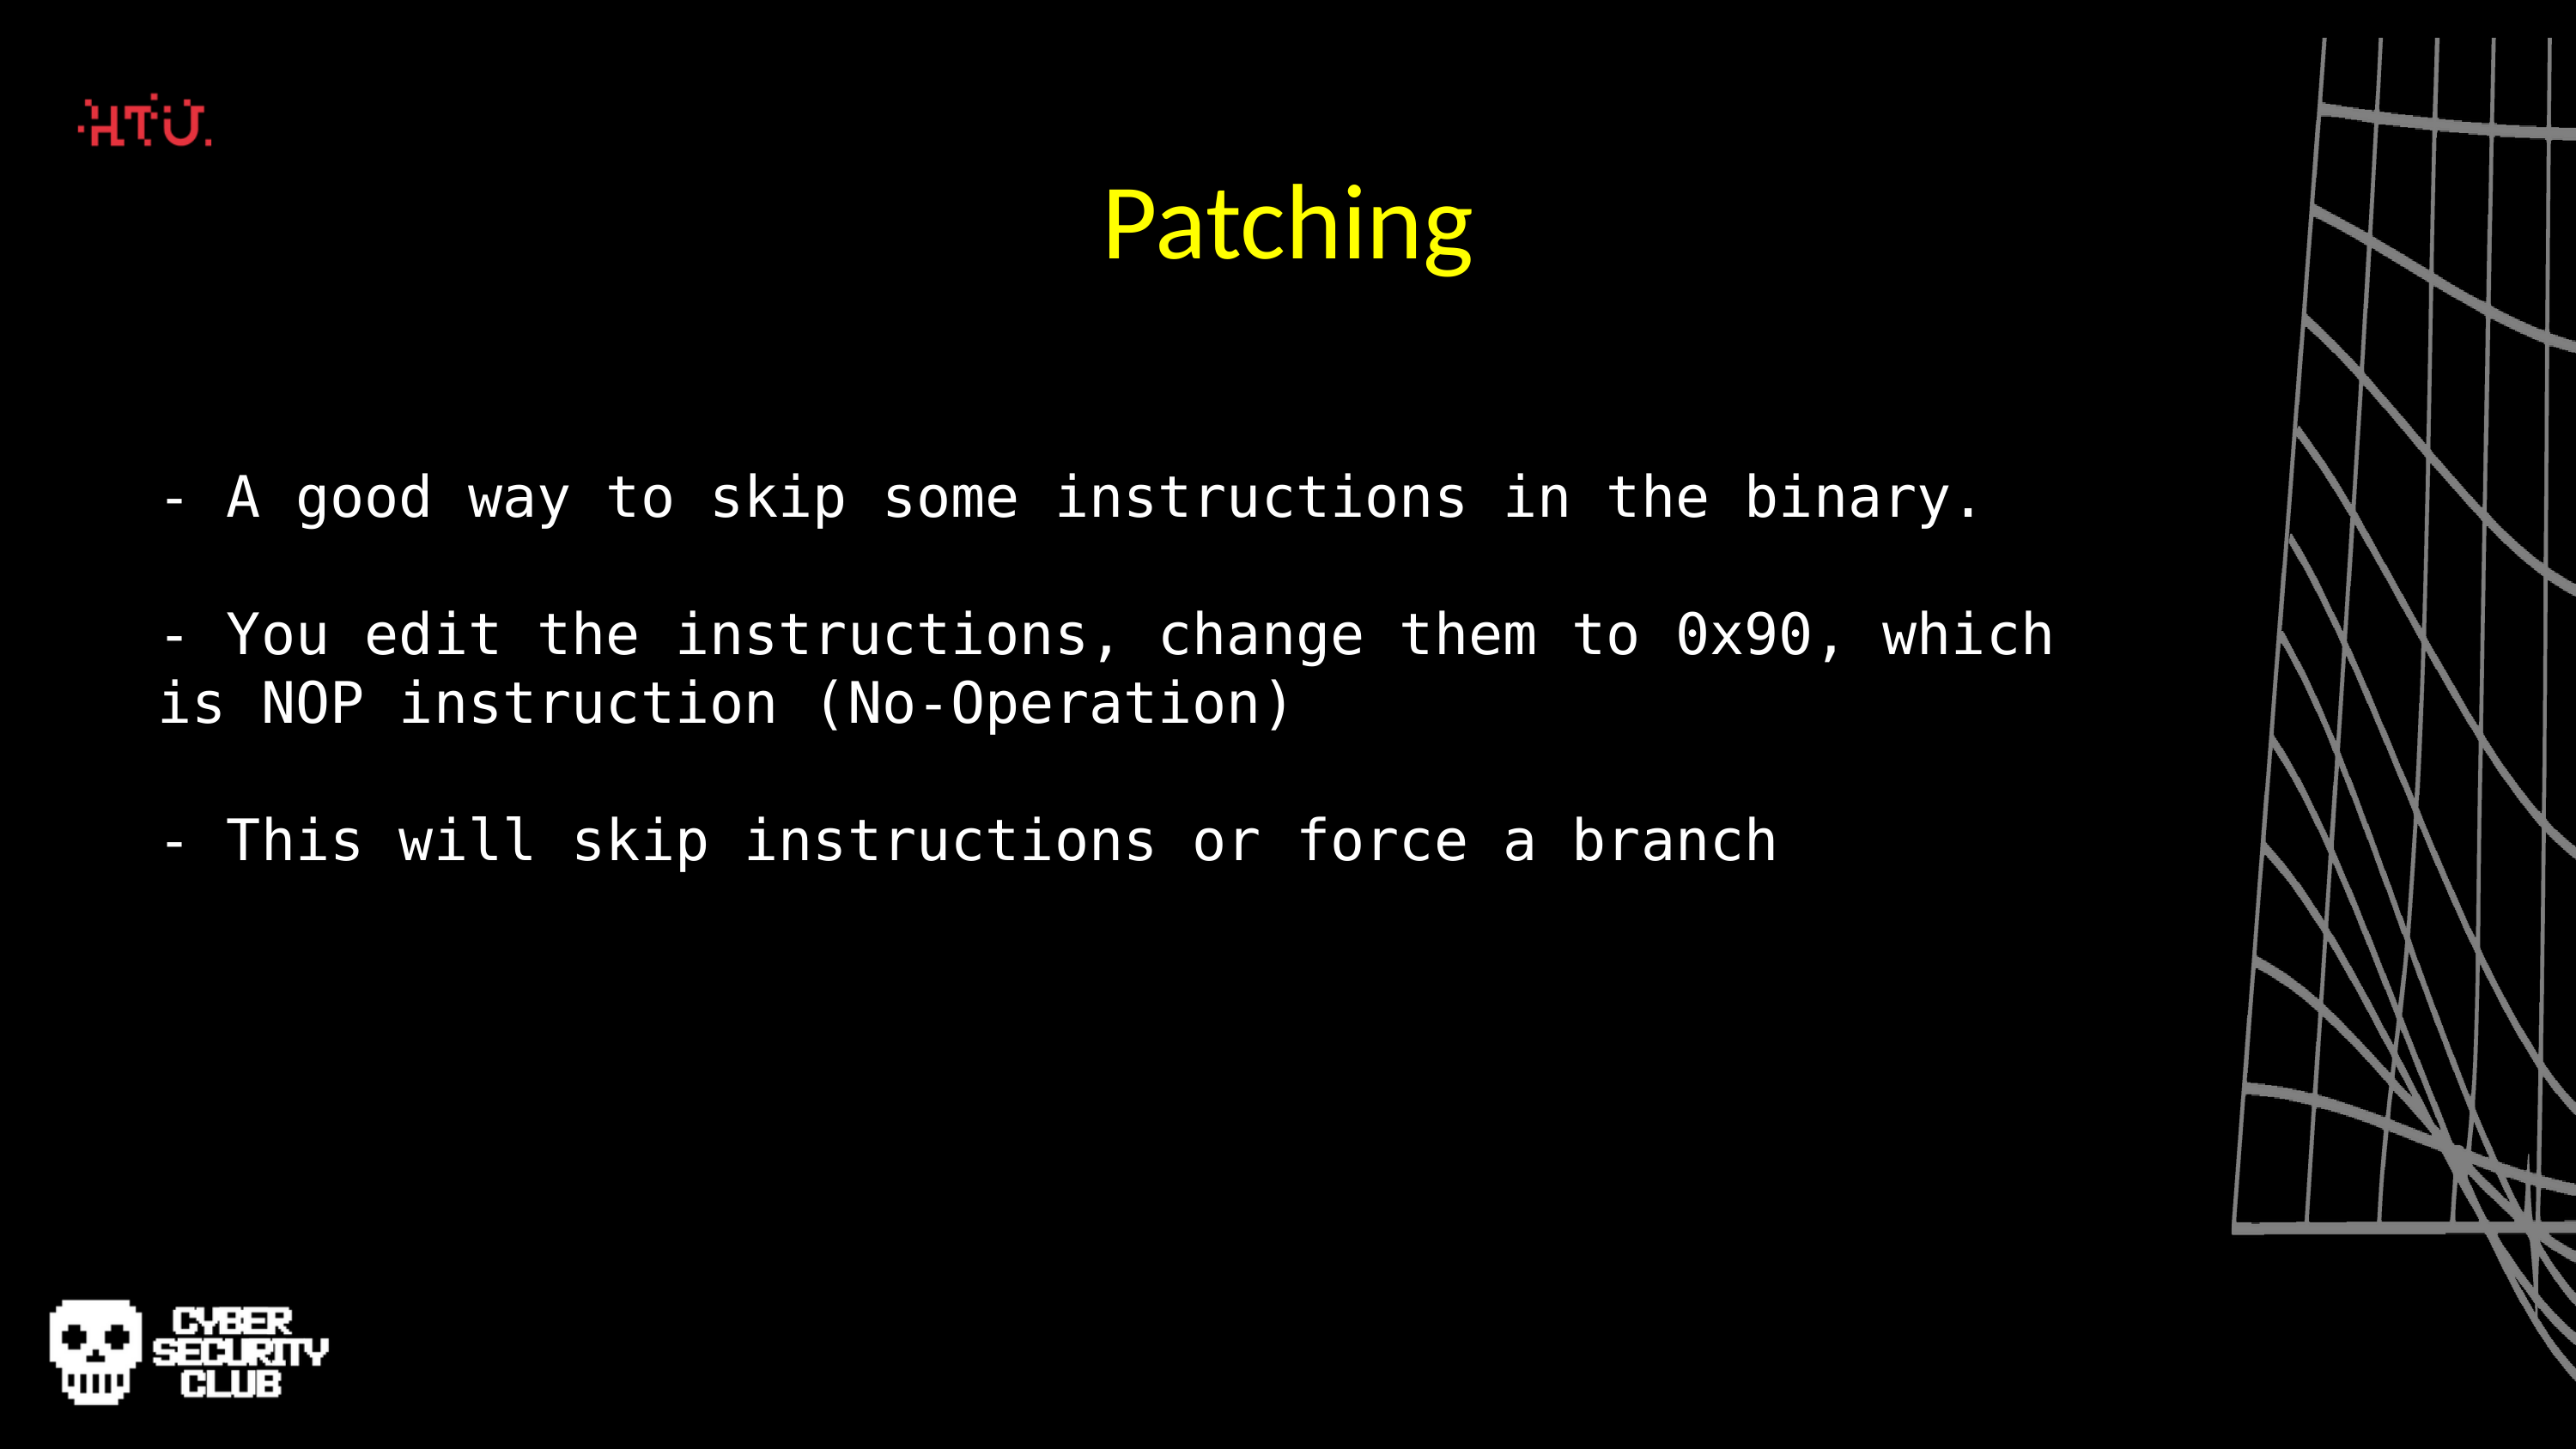

Patching

- A good way to skip some instructions in the binary.

- You edit the instructions, change them to 0x90, which is NOP instruction (No-Operation)

- This will skip instructions or force a branch